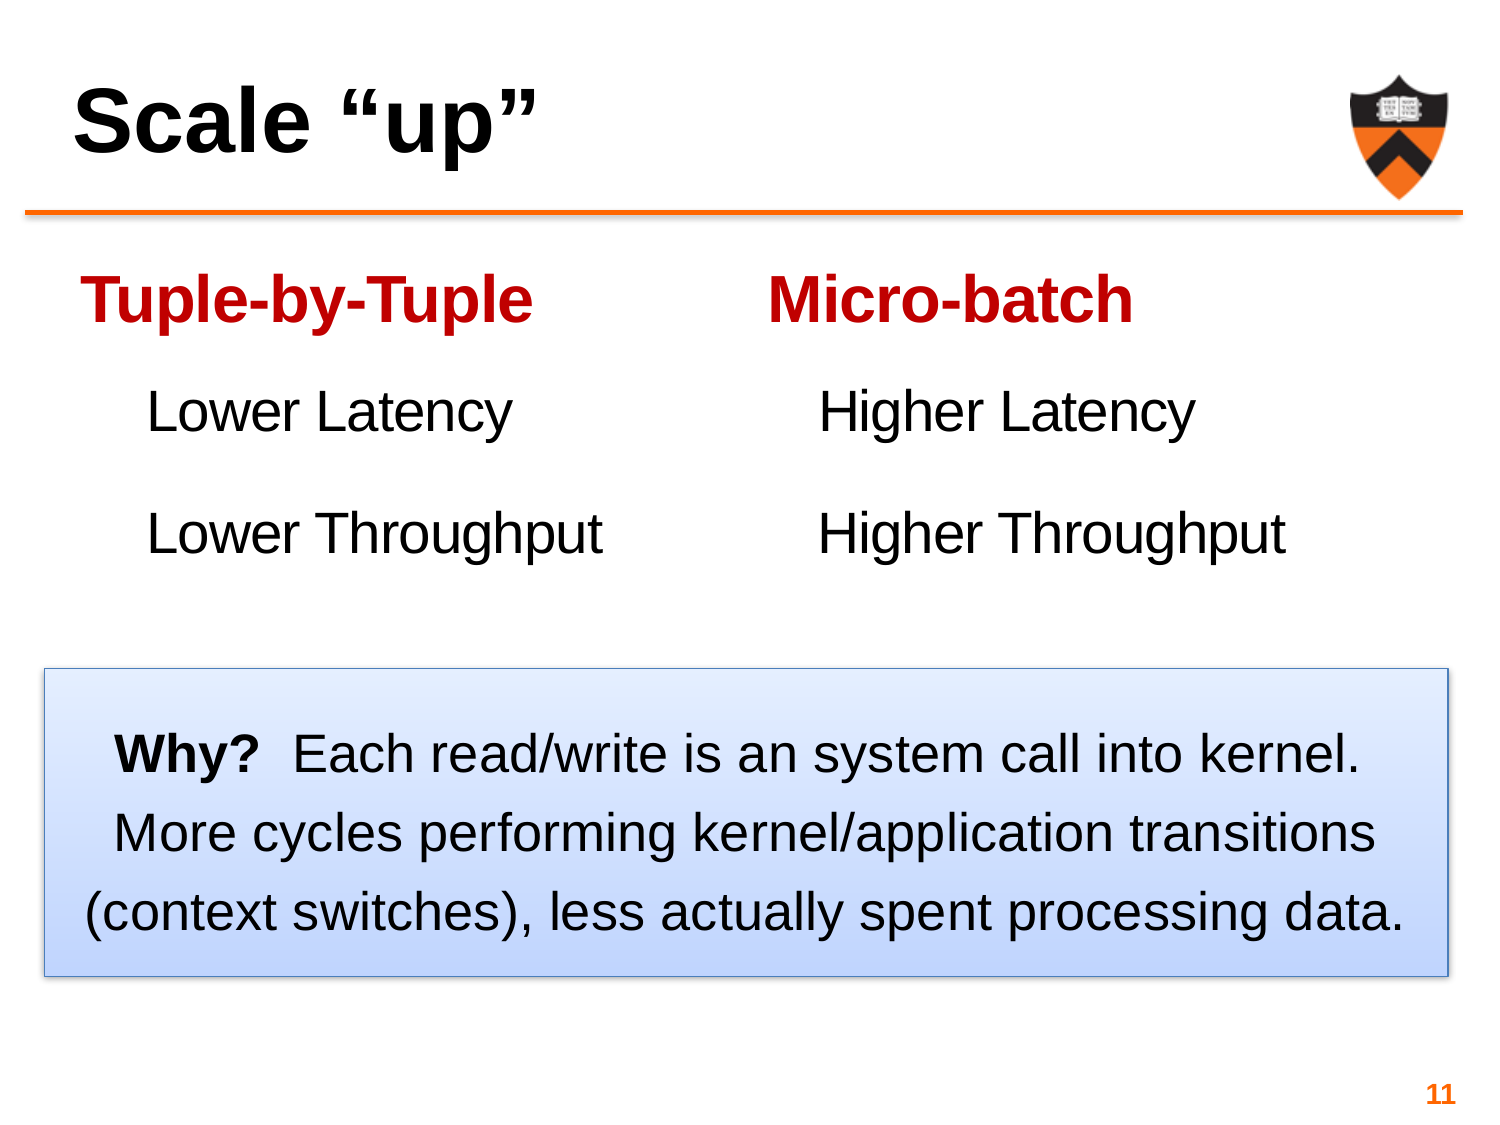

# Scale “up”
Tuple-by-Tuple
Micro-batch
Lower Latency
Lower Throughput

Higher Latency
Higher Throughput
Why?  Each read/write is an system call into kernel.  More cycles performing kernel/application transitions (context switches), less actually spent processing data.
11